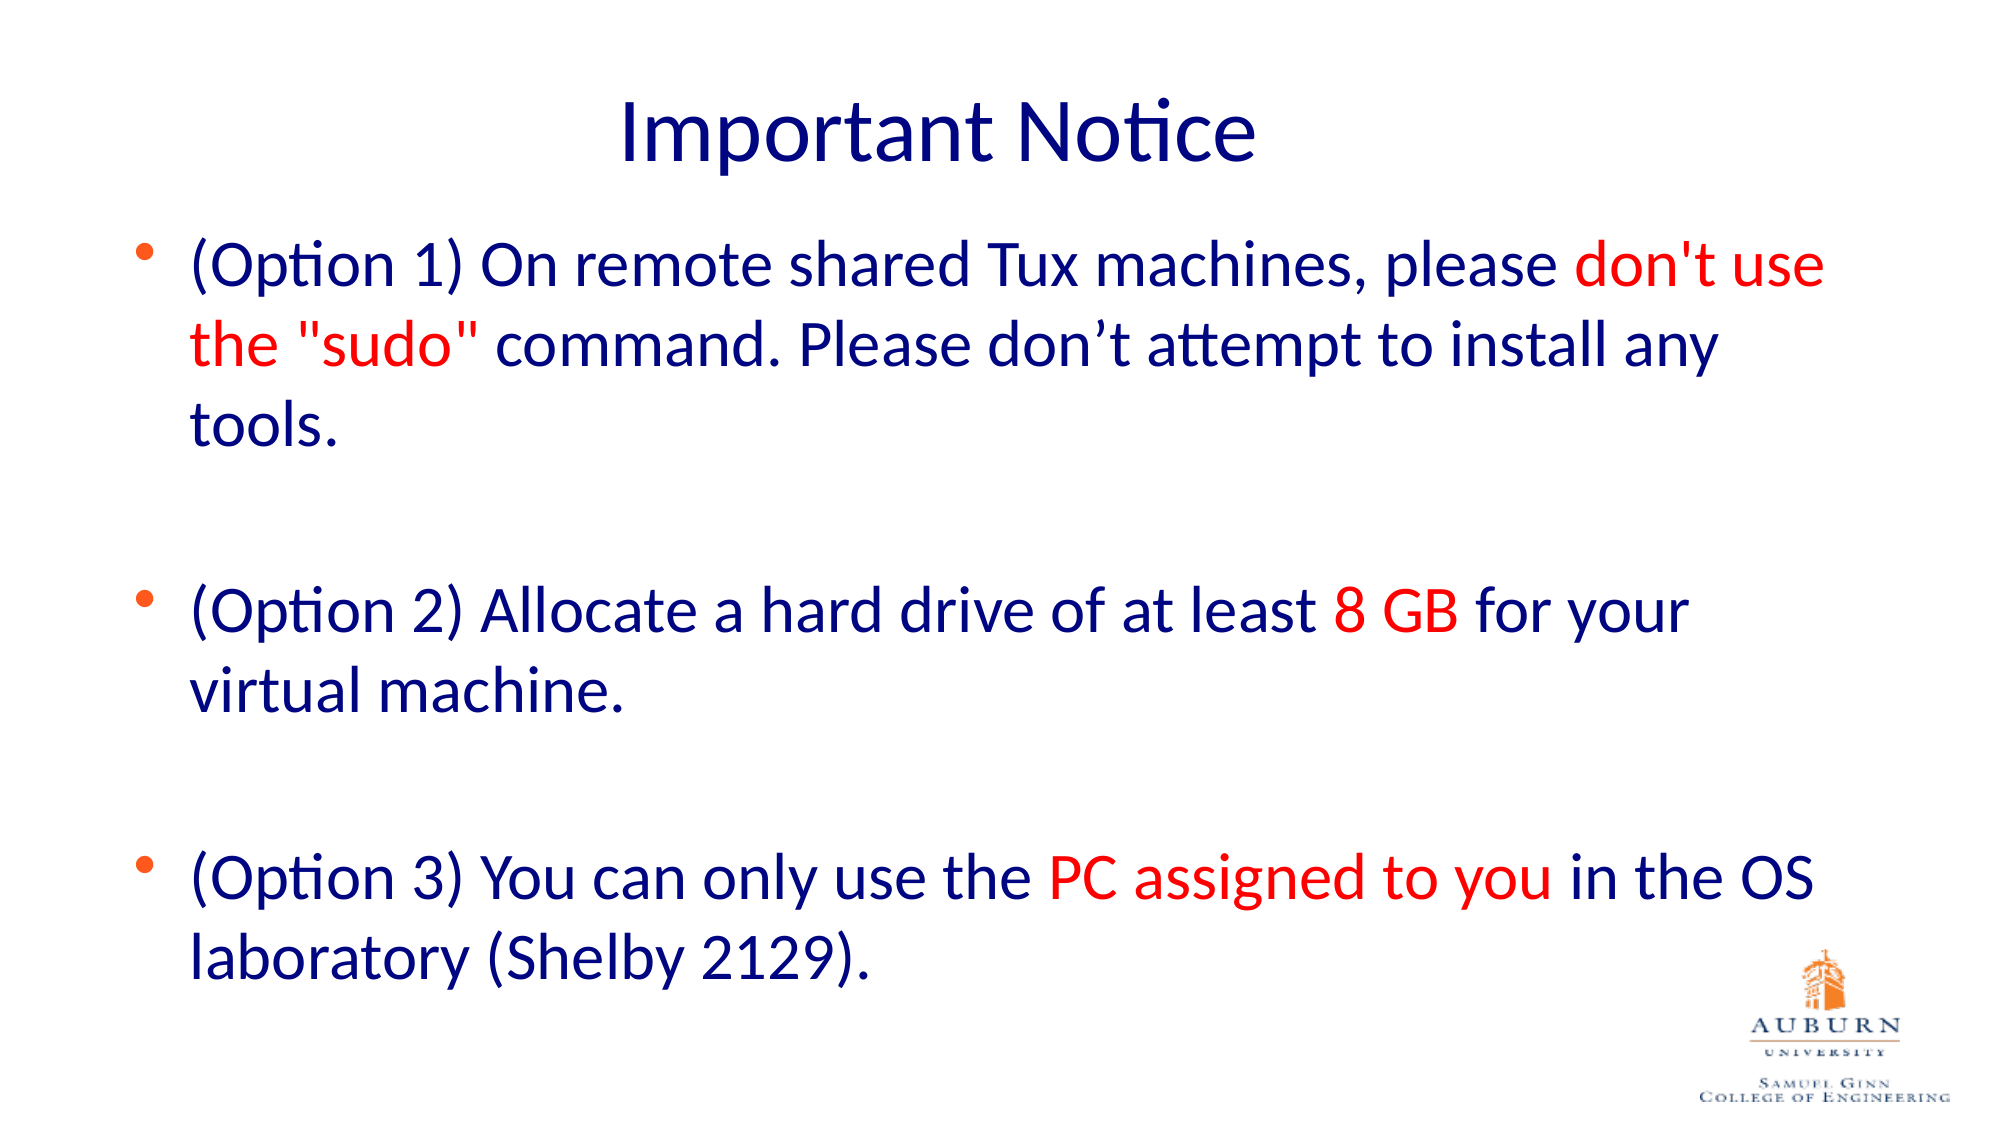

# Important Notice
(Option 1) On remote shared Tux machines, please don't use the "sudo" command. Please don’t attempt to install any tools.

(Option 2) Allocate a hard drive of at least 8 GB for your virtual machine.

(Option 3) You can only use the PC assigned to you in the OS laboratory (Shelby 2129).